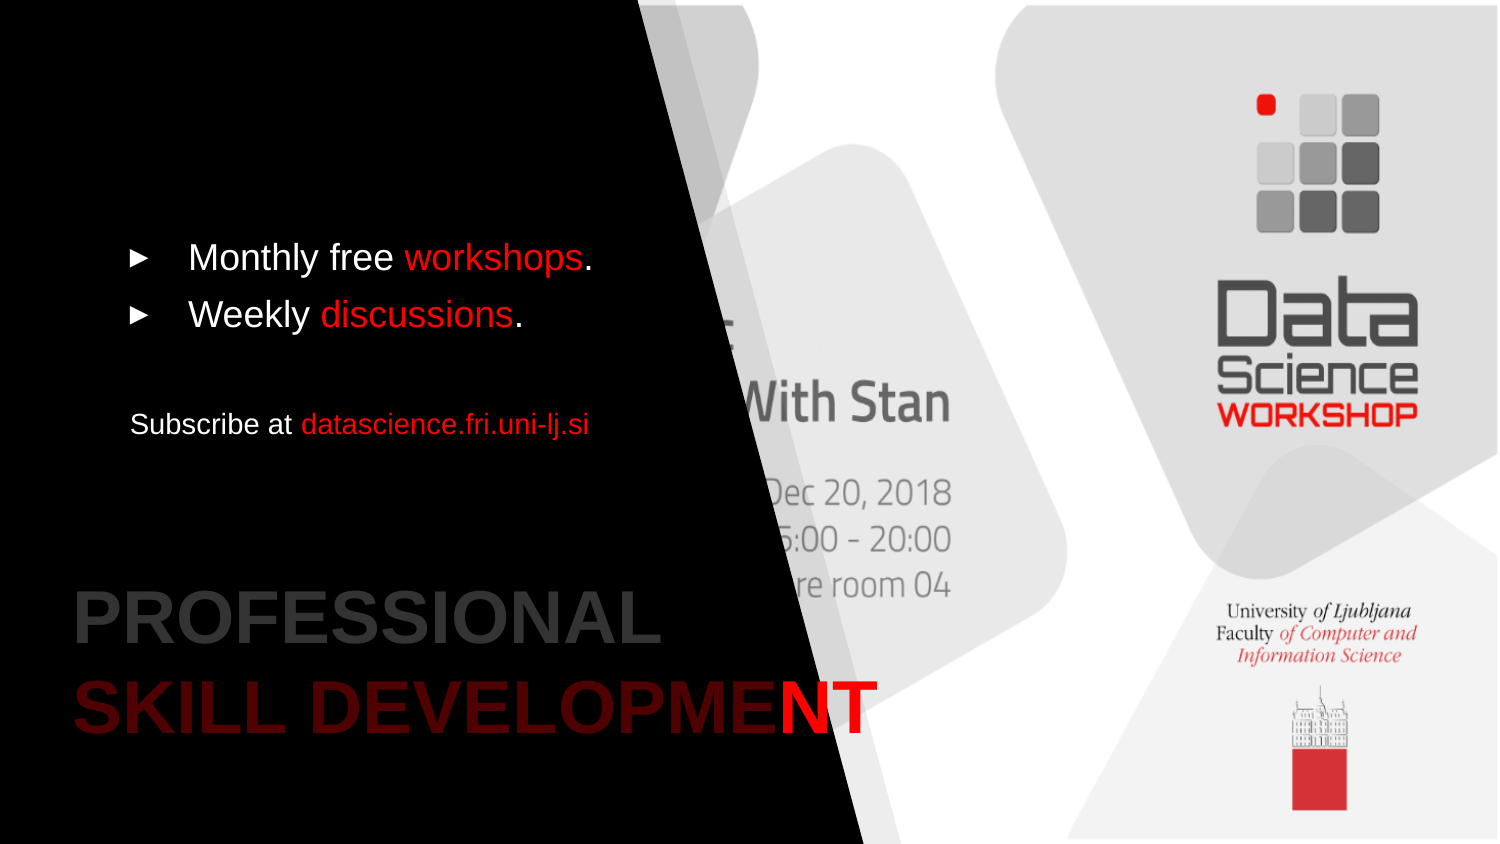

Monthly free workshops.
Weekly discussions.

Subscribe at datascience.fri.uni-lj.si

# PROFESSIONAL SKILL DEVELOPMENT